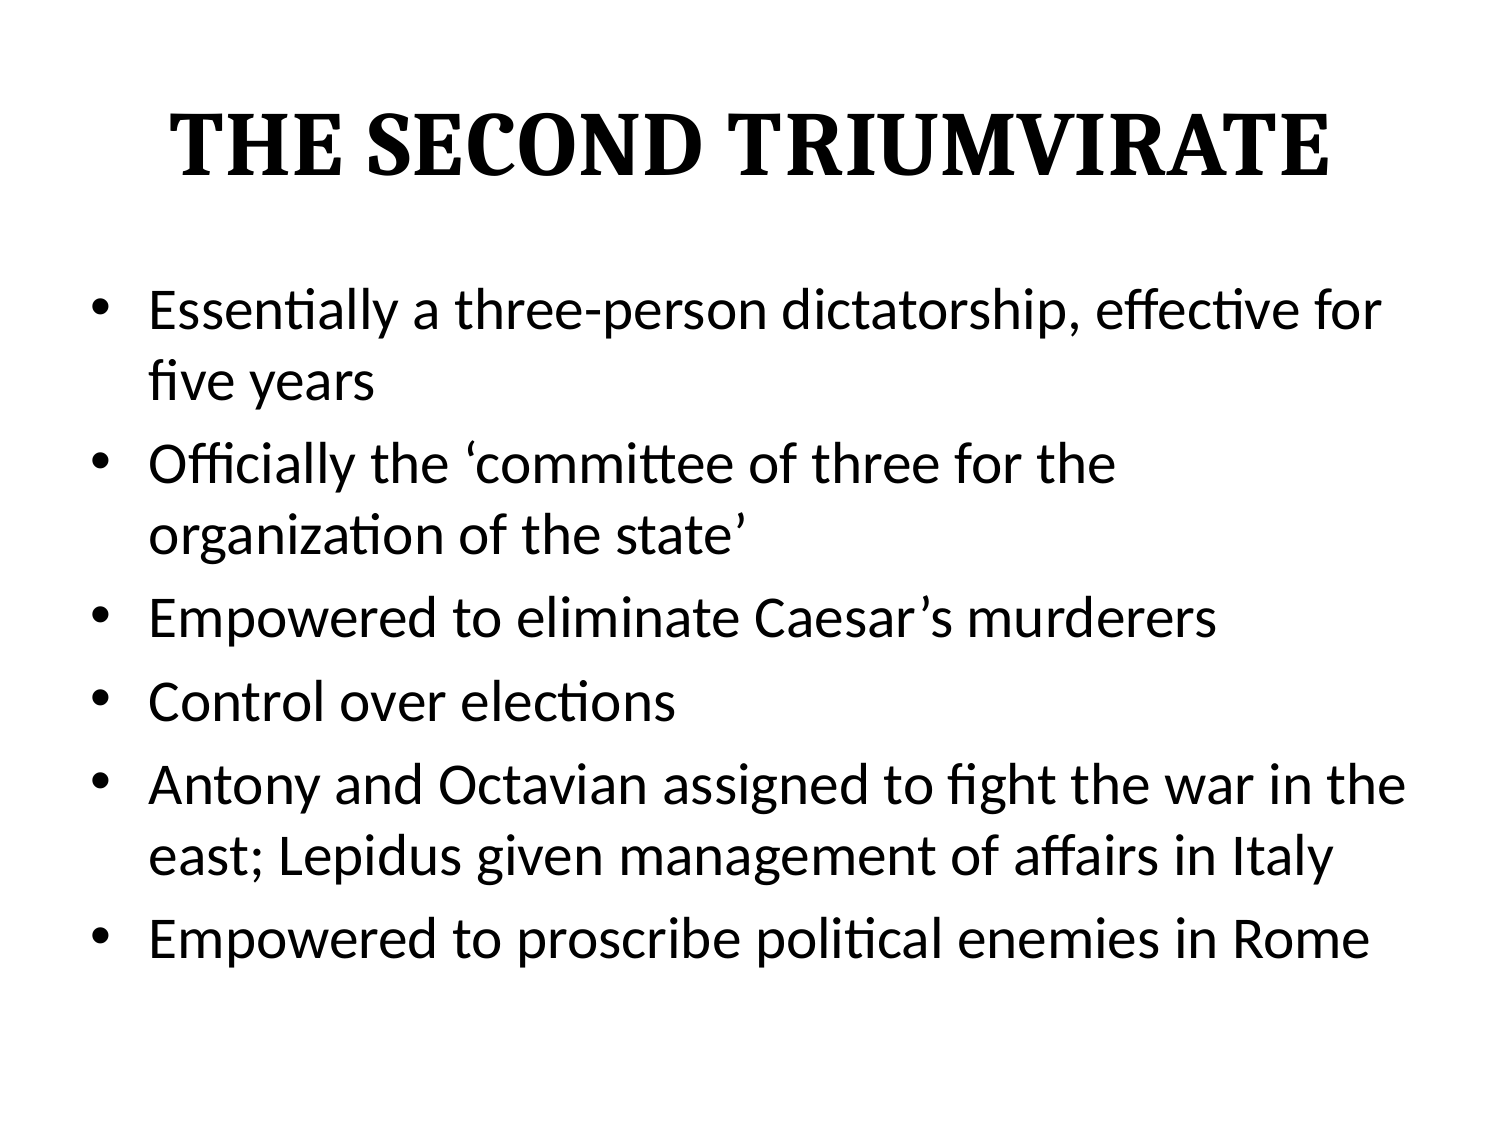

# The Second Triumvirate
Essentially a three-person dictatorship, effective for five years
Officially the ‘committee of three for the organization of the state’
Empowered to eliminate Caesar’s murderers
Control over elections
Antony and Octavian assigned to fight the war in the east; Lepidus given management of affairs in Italy
Empowered to proscribe political enemies in Rome